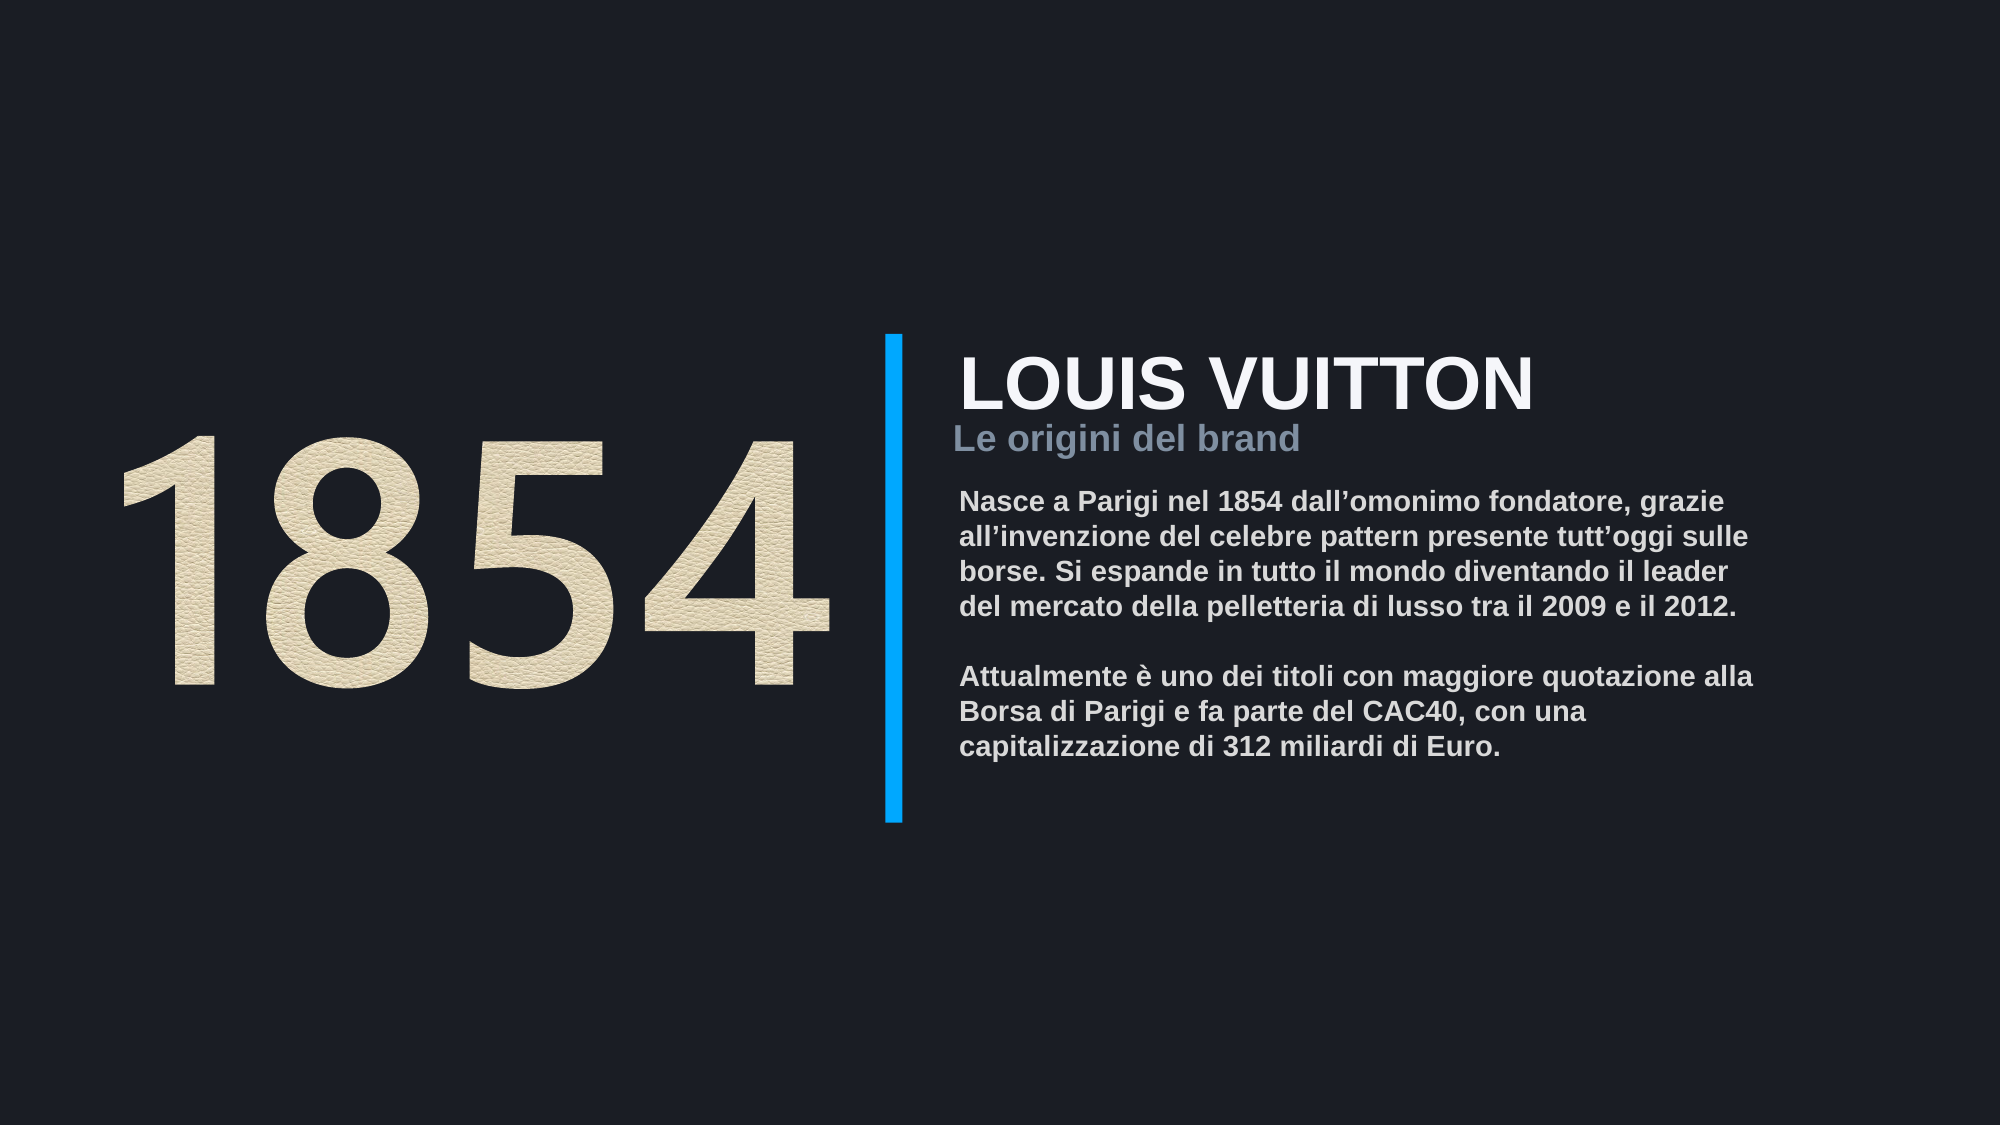

LOUIS VUITTON
Le origini del brand

Nasce a Parigi nel 1854 dall’omonimo fondatore, grazie all’invenzione del celebre pattern presente tutt’oggi sulle borse. Si espande in tutto il mondo diventando il leader del mercato della pelletteria di lusso tra il 2009 e il 2012.

Attualmente è uno dei titoli con maggiore quotazione alla Borsa di Parigi e fa parte del CAC40, con una capitalizzazione di 312 miliardi di Euro.